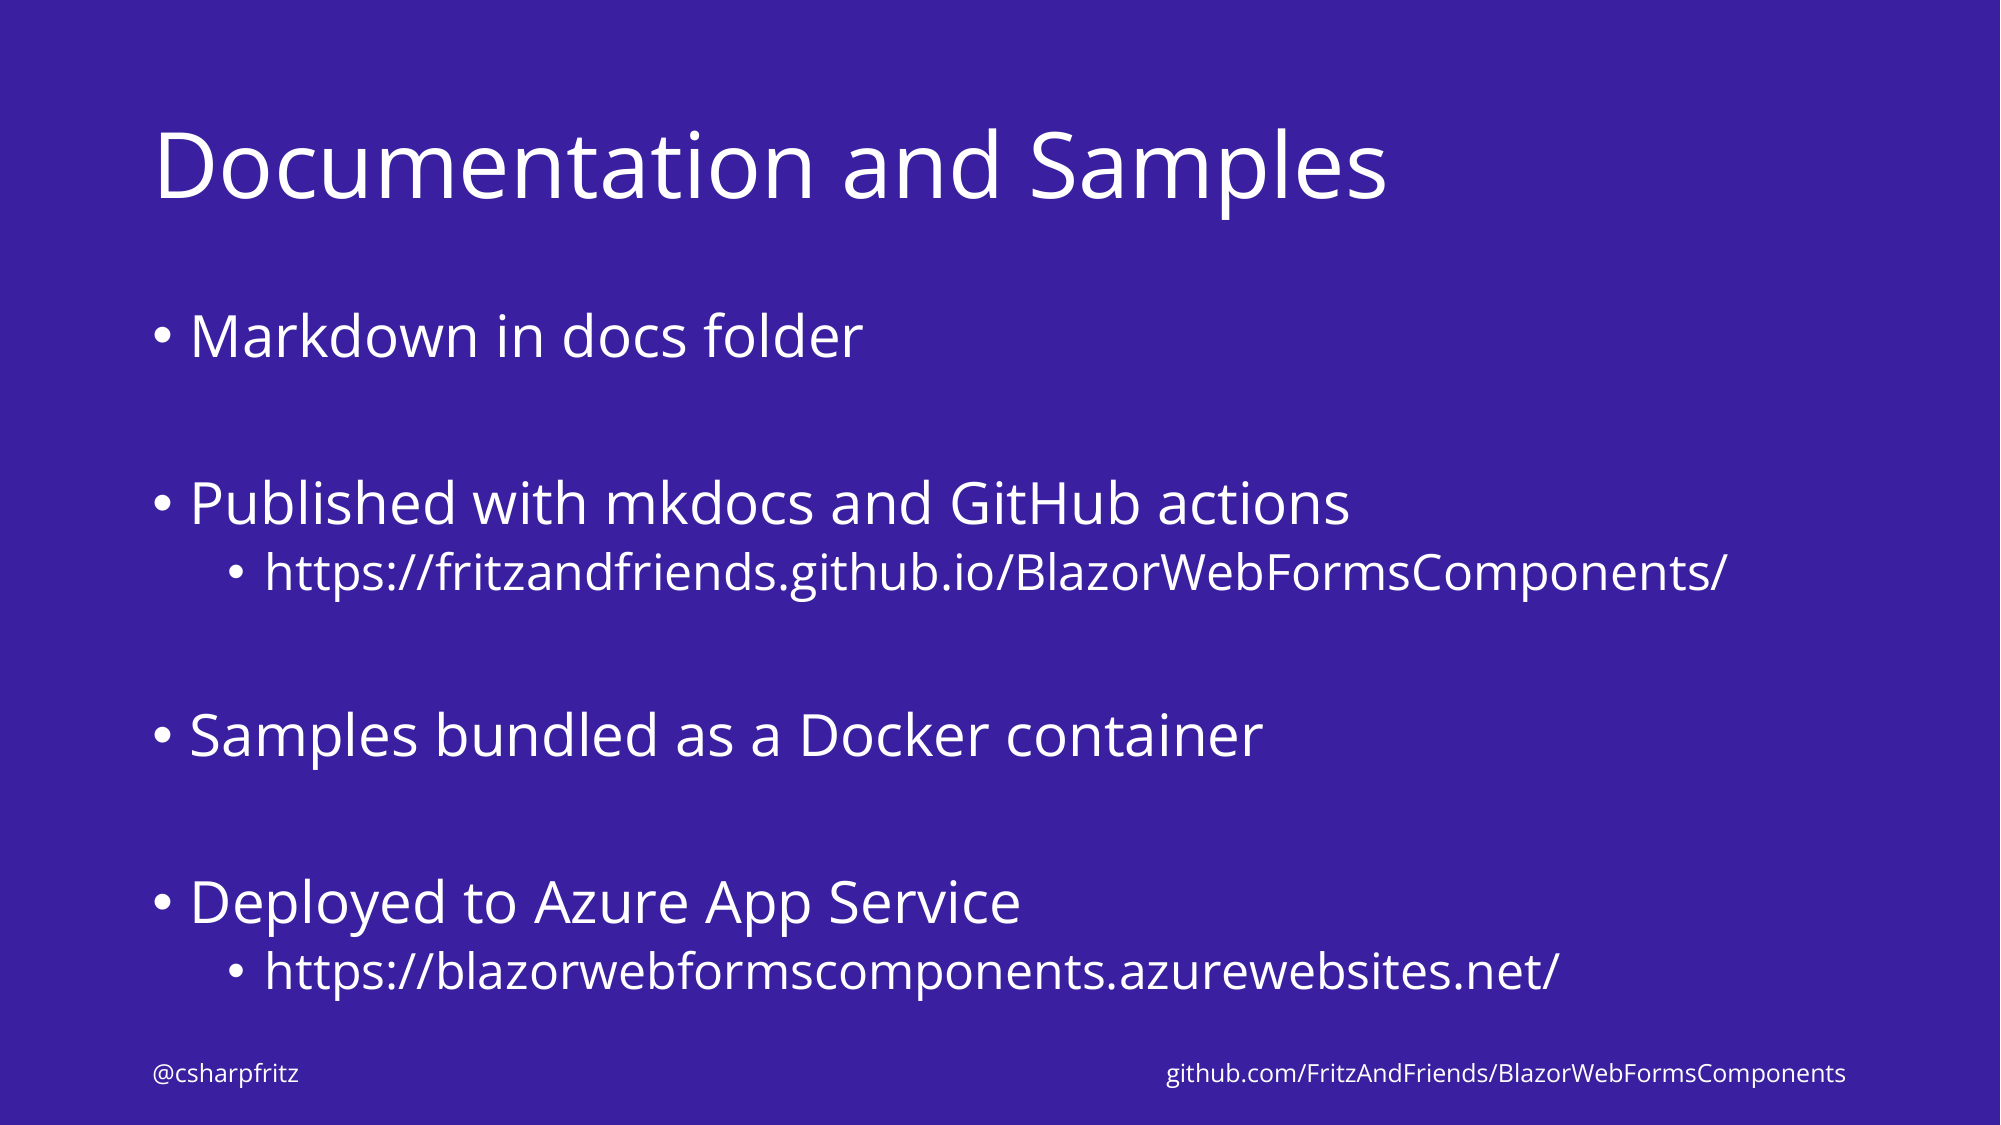

# Documentation and Samples
Markdown in docs folder

Published with mkdocs and GitHub actions
https://fritzandfriends.github.io/BlazorWebFormsComponents/

Samples bundled as a Docker container

Deployed to Azure App Service
https://blazorwebformscomponents.azurewebsites.net/
@csharpfritz
github.com/FritzAndFriends/BlazorWebFormsComponents